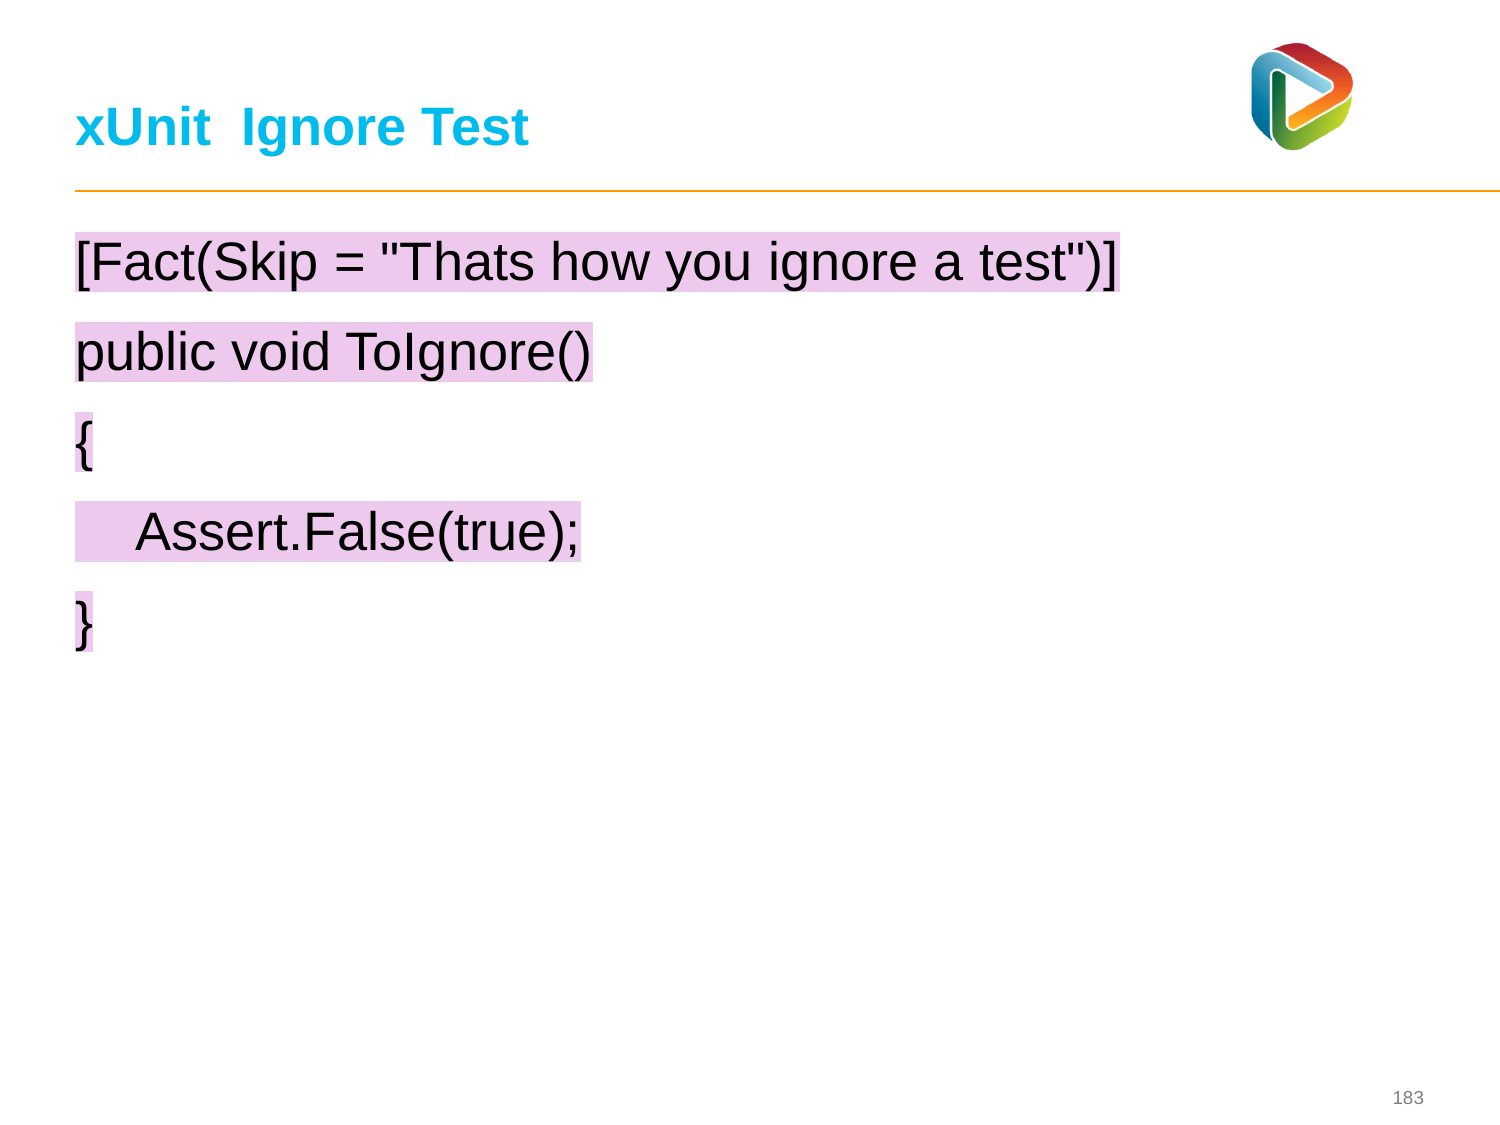

# xUnit  Ignore Test
[Fact(Skip = "Thats how you ignore a test")]
public void ToIgnore()
{
    Assert.False(true);
}